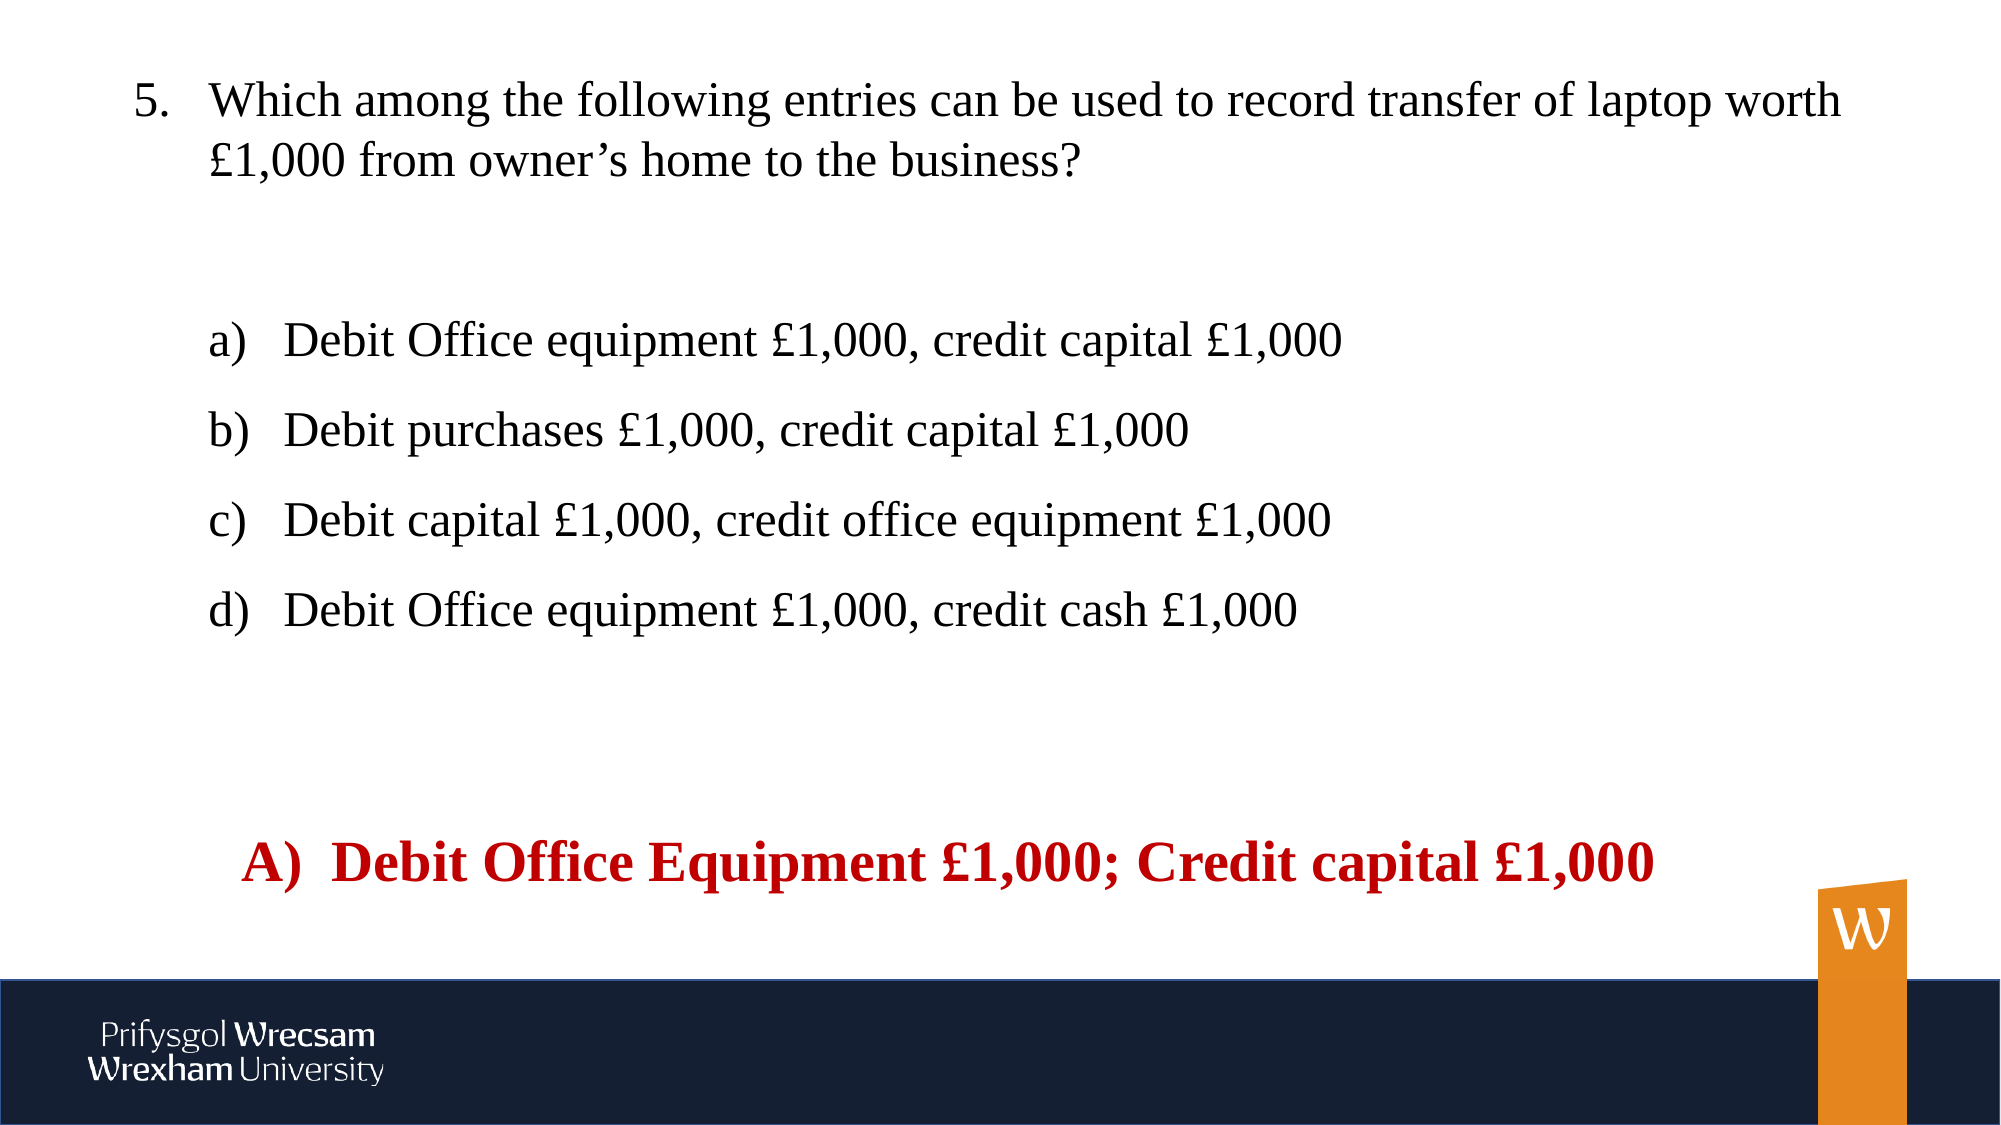

Which among the following entries can be used to record transfer of laptop worth £1,000 from owner’s home to the business?

Debit Office equipment £1,000, credit capital £1,000
Debit purchases £1,000, credit capital £1,000
Debit capital £1,000, credit office equipment £1,000
Debit Office equipment £1,000, credit cash £1,000

  Debit Office Equipment £1,000; Credit capital £1,000